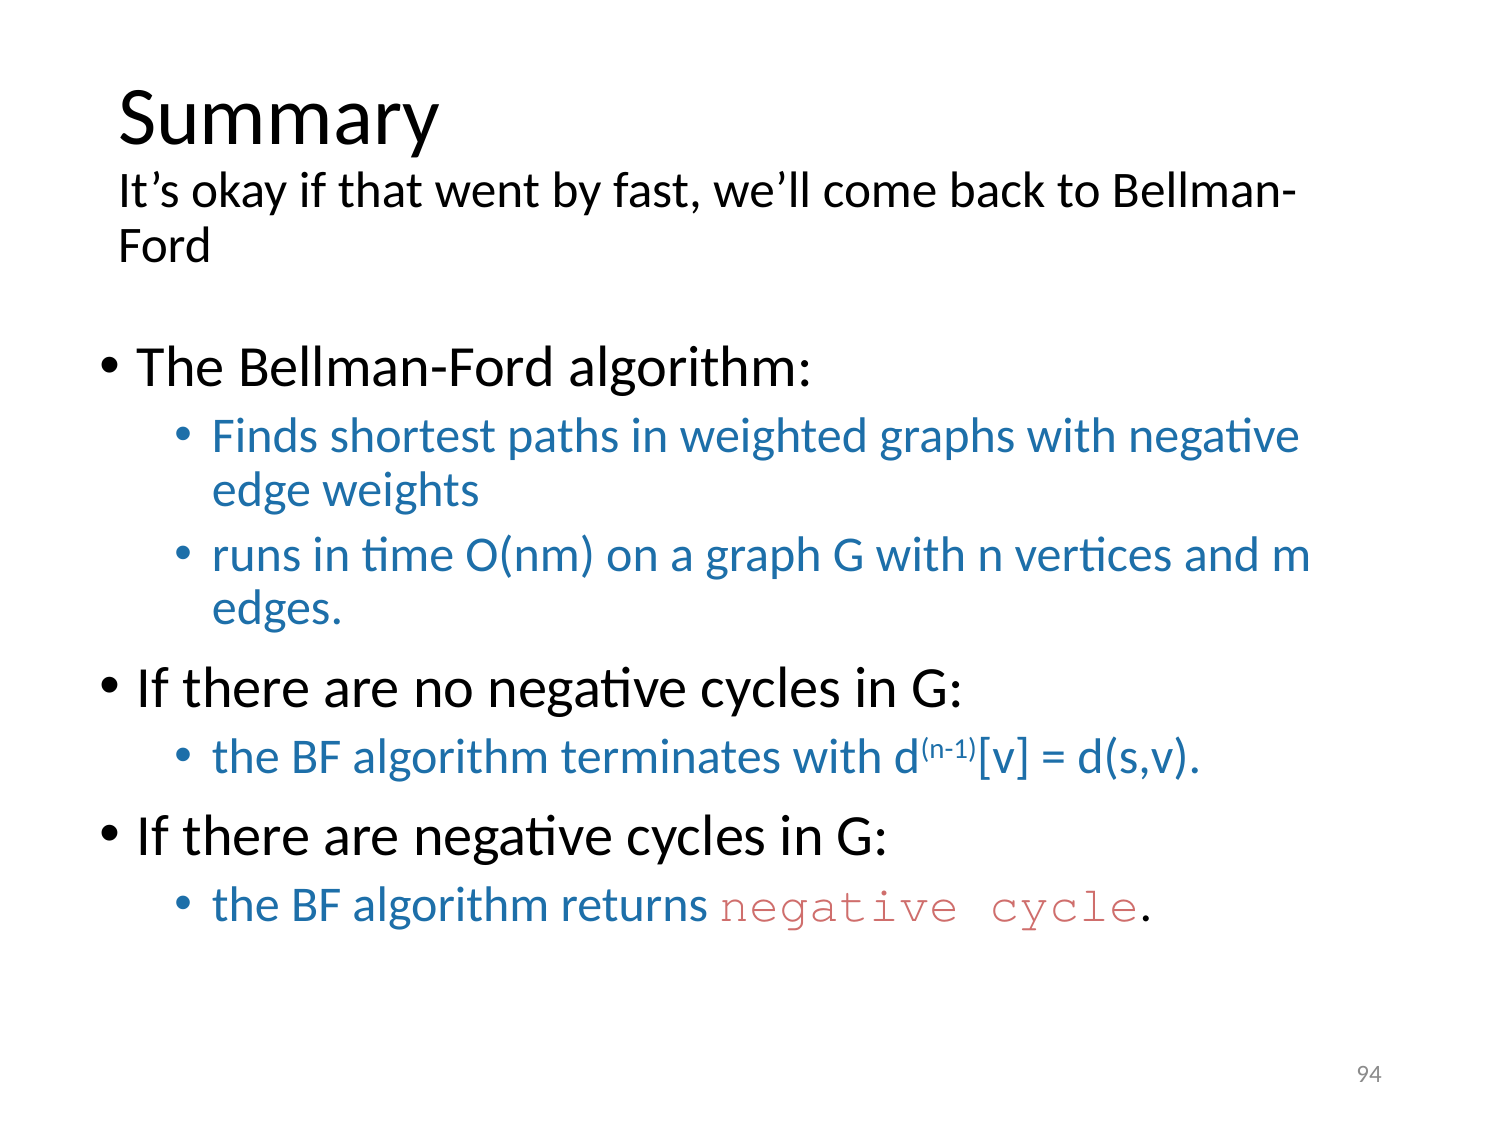

# Summary It’s okay if that went by fast, we’ll come back to Bellman-Ford
The Bellman-Ford algorithm:
Finds shortest paths in weighted graphs with negative edge weights
runs in time O(nm) on a graph G with n vertices and m edges.
If there are no negative cycles in G:
the BF algorithm terminates with d(n-1)[v] = d(s,v).
If there are negative cycles in G:
the BF algorithm returns negative cycle.

94